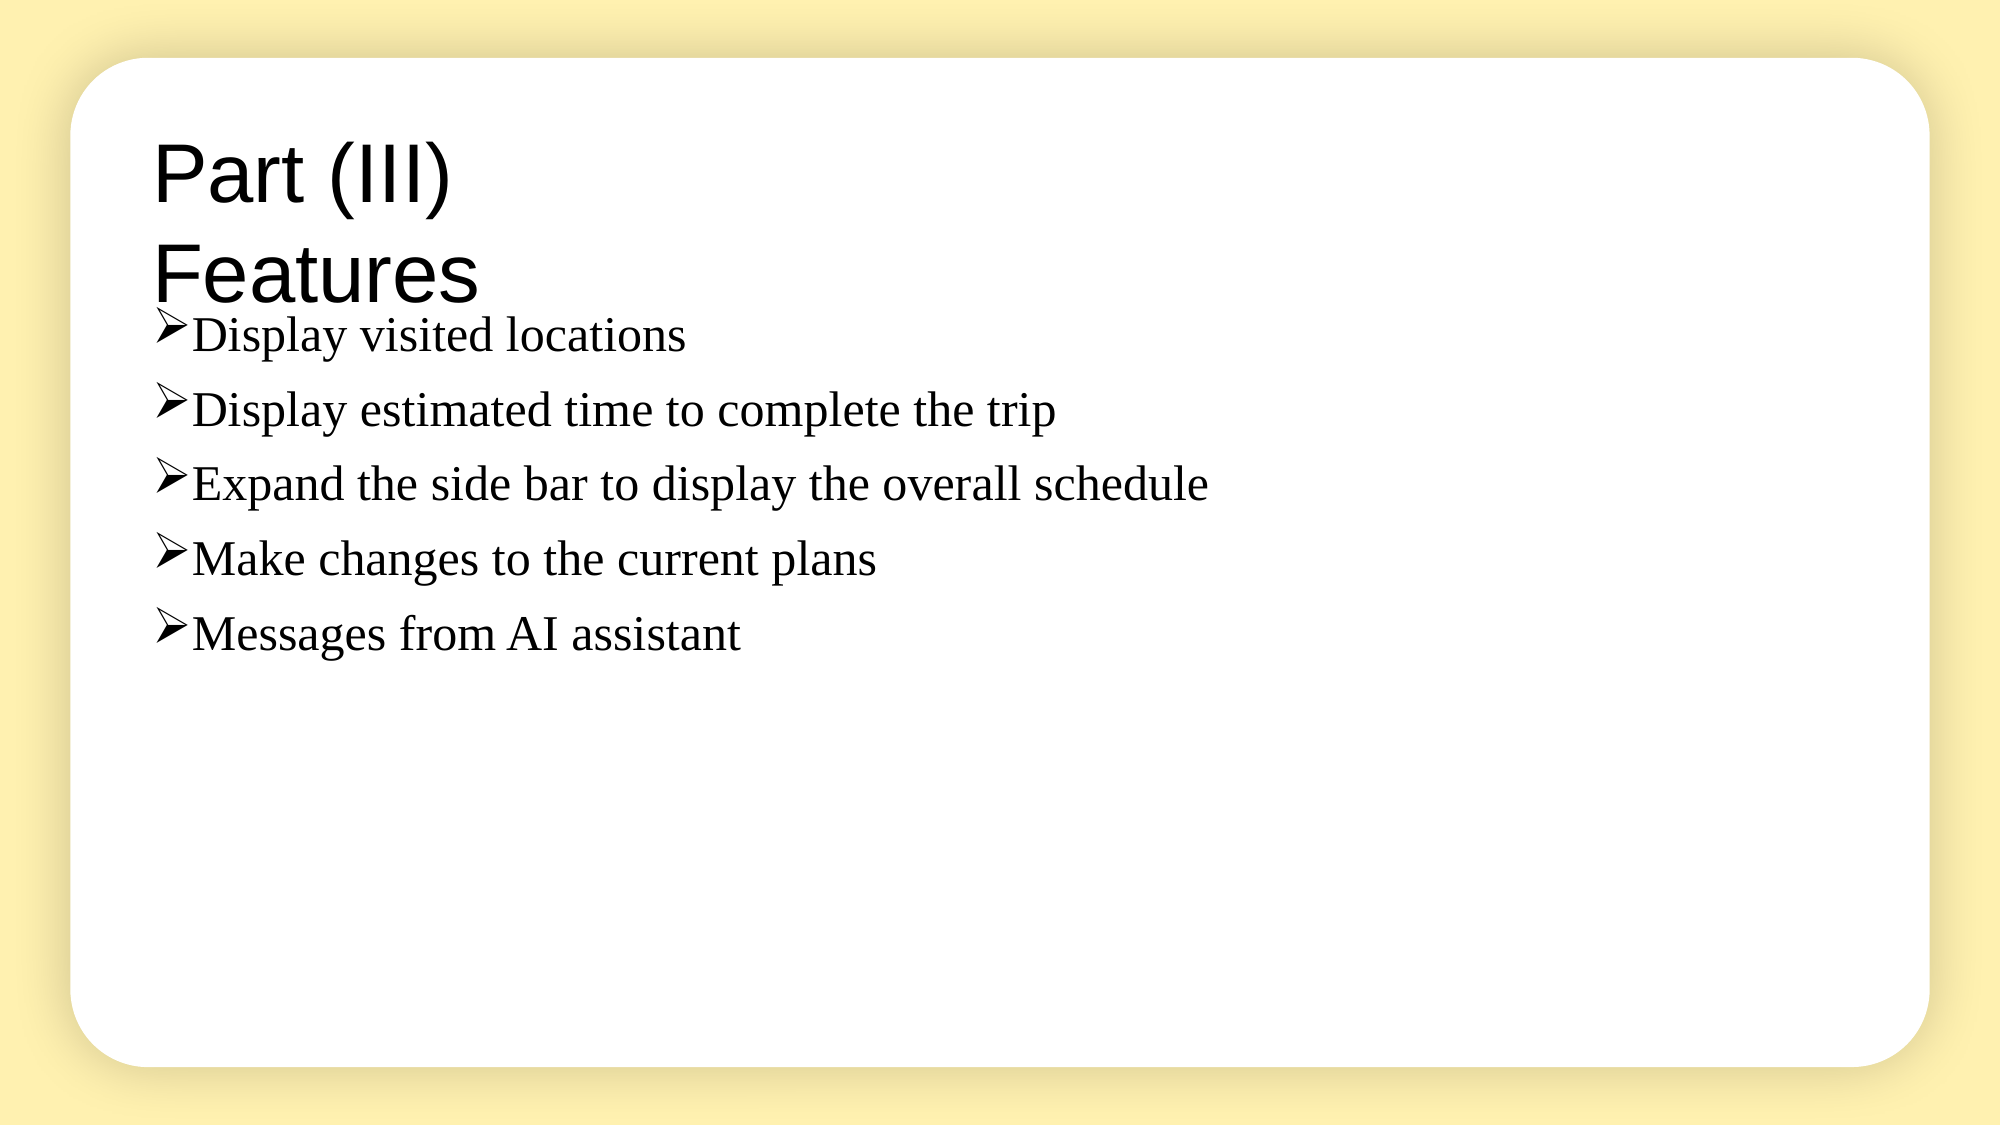

Part (III) Features
Display visited locations
Display estimated time to complete the trip
Expand the side bar to display the overall schedule
Make changes to the current plans
Messages from AI assistant